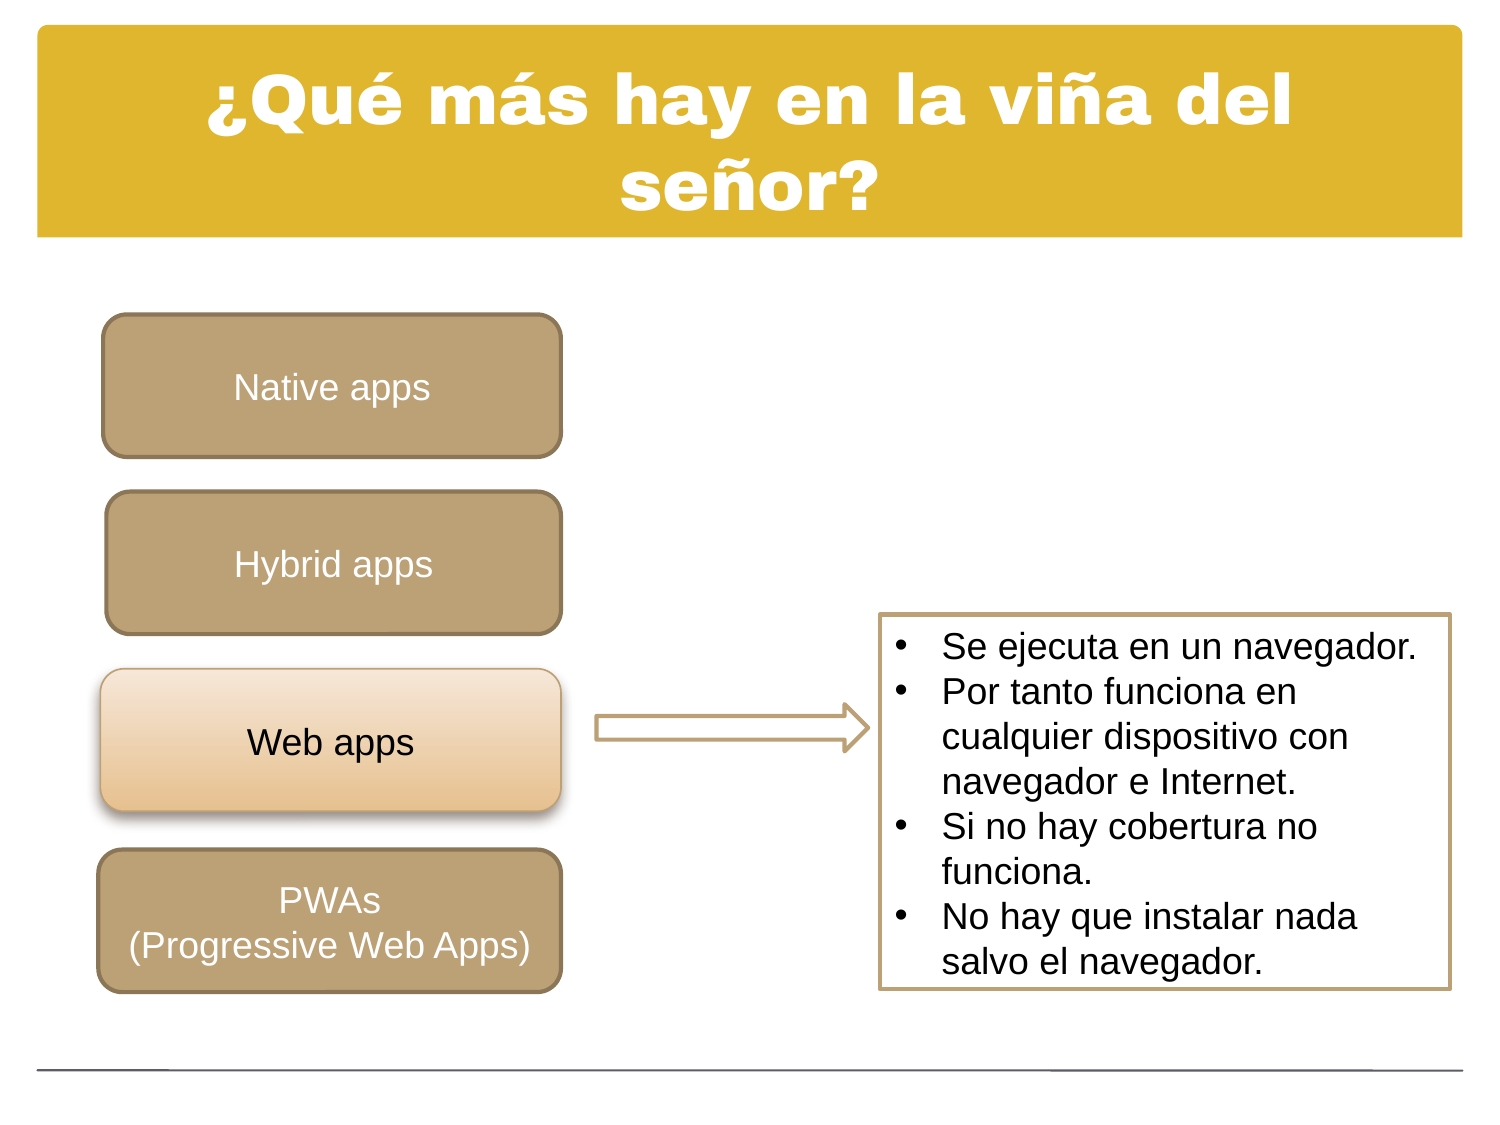

# ¿Qué más hay en la viña del señor?
Native apps
Hybrid apps
Se ejecuta en un navegador.
Por tanto funciona en cualquier dispositivo con navegador e Internet.
Si no hay cobertura no funciona.
No hay que instalar nada salvo el navegador.
Web apps

PWAs
(Progressive Web Apps)